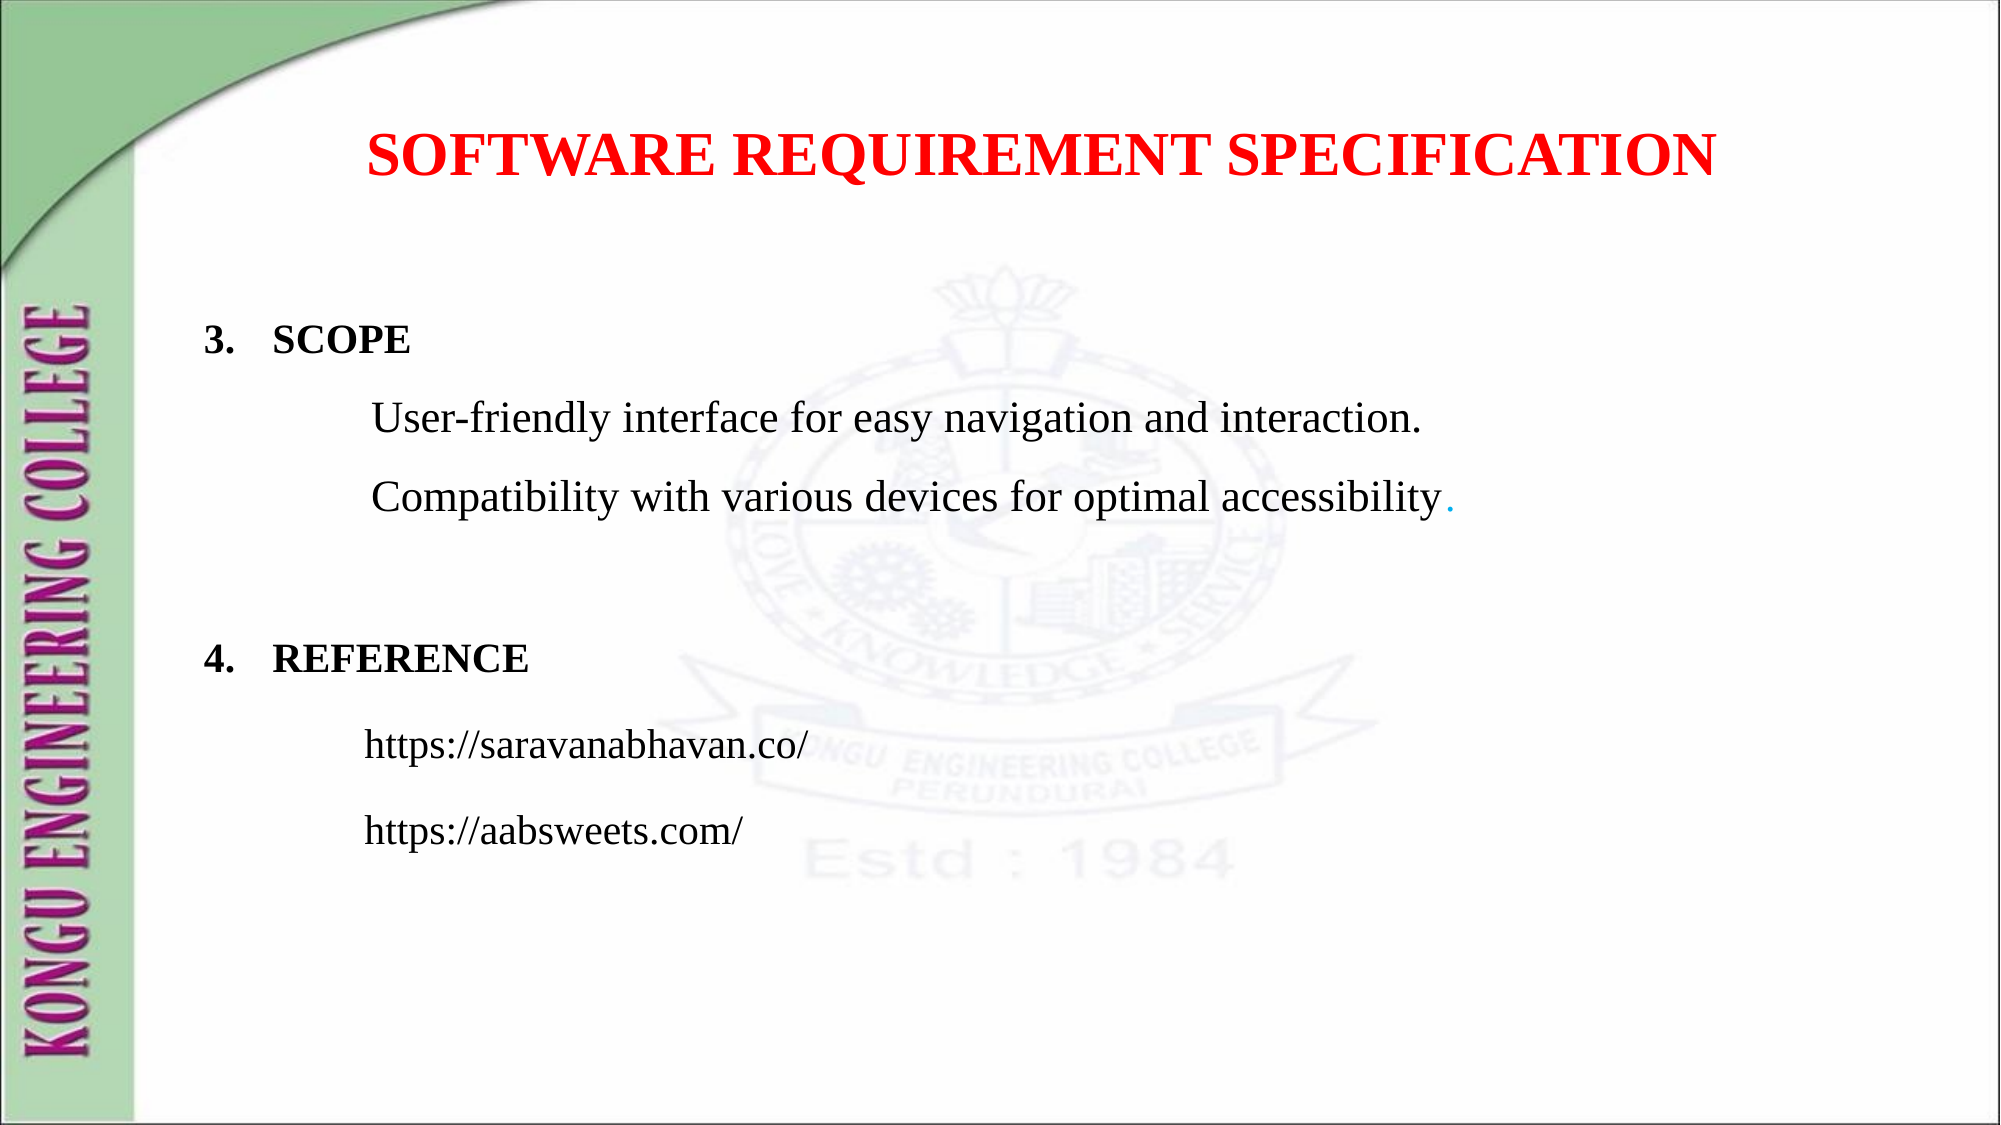

# SOFTWARE REQUIREMENT SPECIFICATION
SCOPE
	User-friendly interface for easy navigation and interaction.
	Compatibility with various devices for optimal accessibility.

REFERENCE
	 https://saravanabhavan.co/
	 https://aabsweets.com/